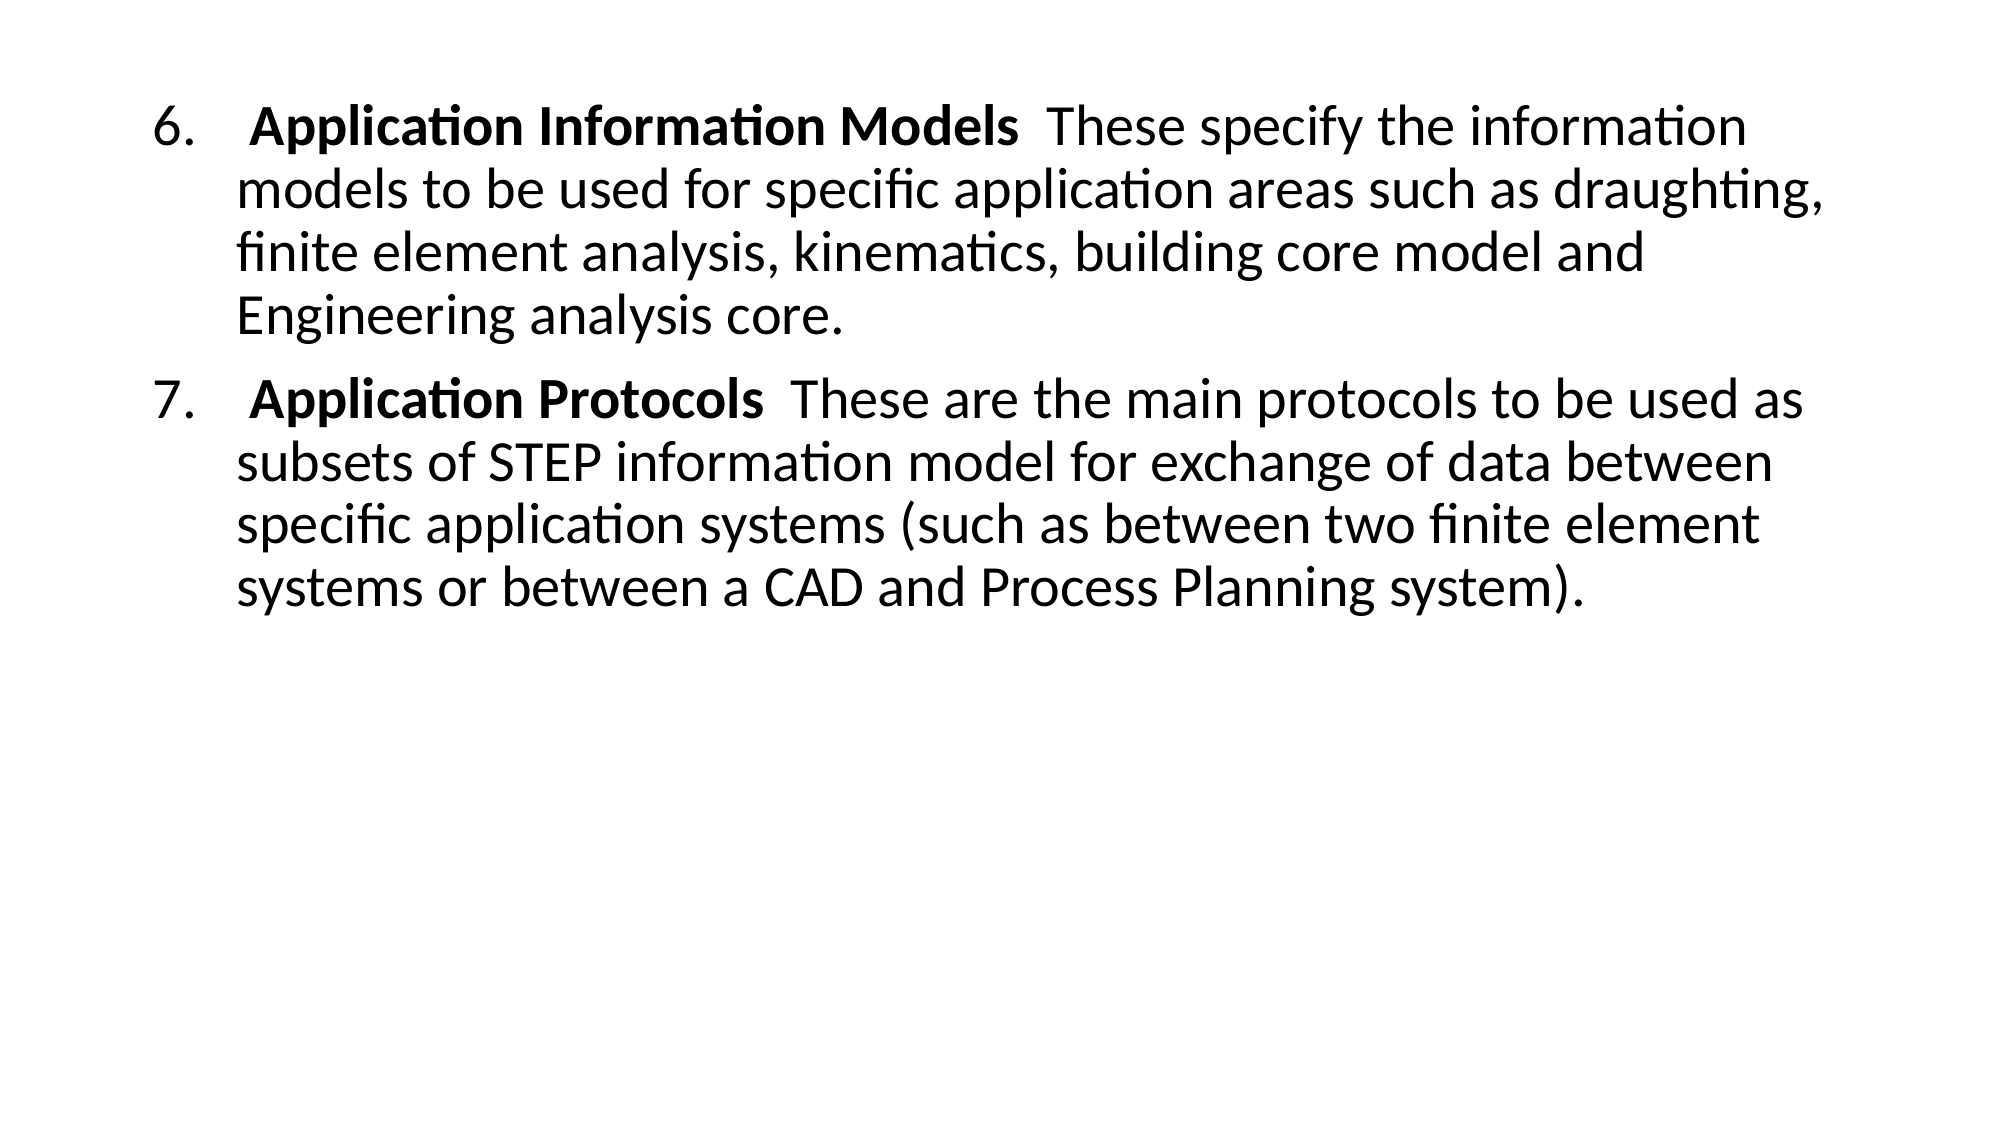

Application Information Models  These specify the information models to be used for specific application areas such as draughting, finite element analysis, kinematics, building core model and Engineering analysis core.
 Application Protocols  These are the main protocols to be used as subsets of STEP information model for exchange of data between specific application systems (such as between two finite element systems or between a CAD and Process Planning system).